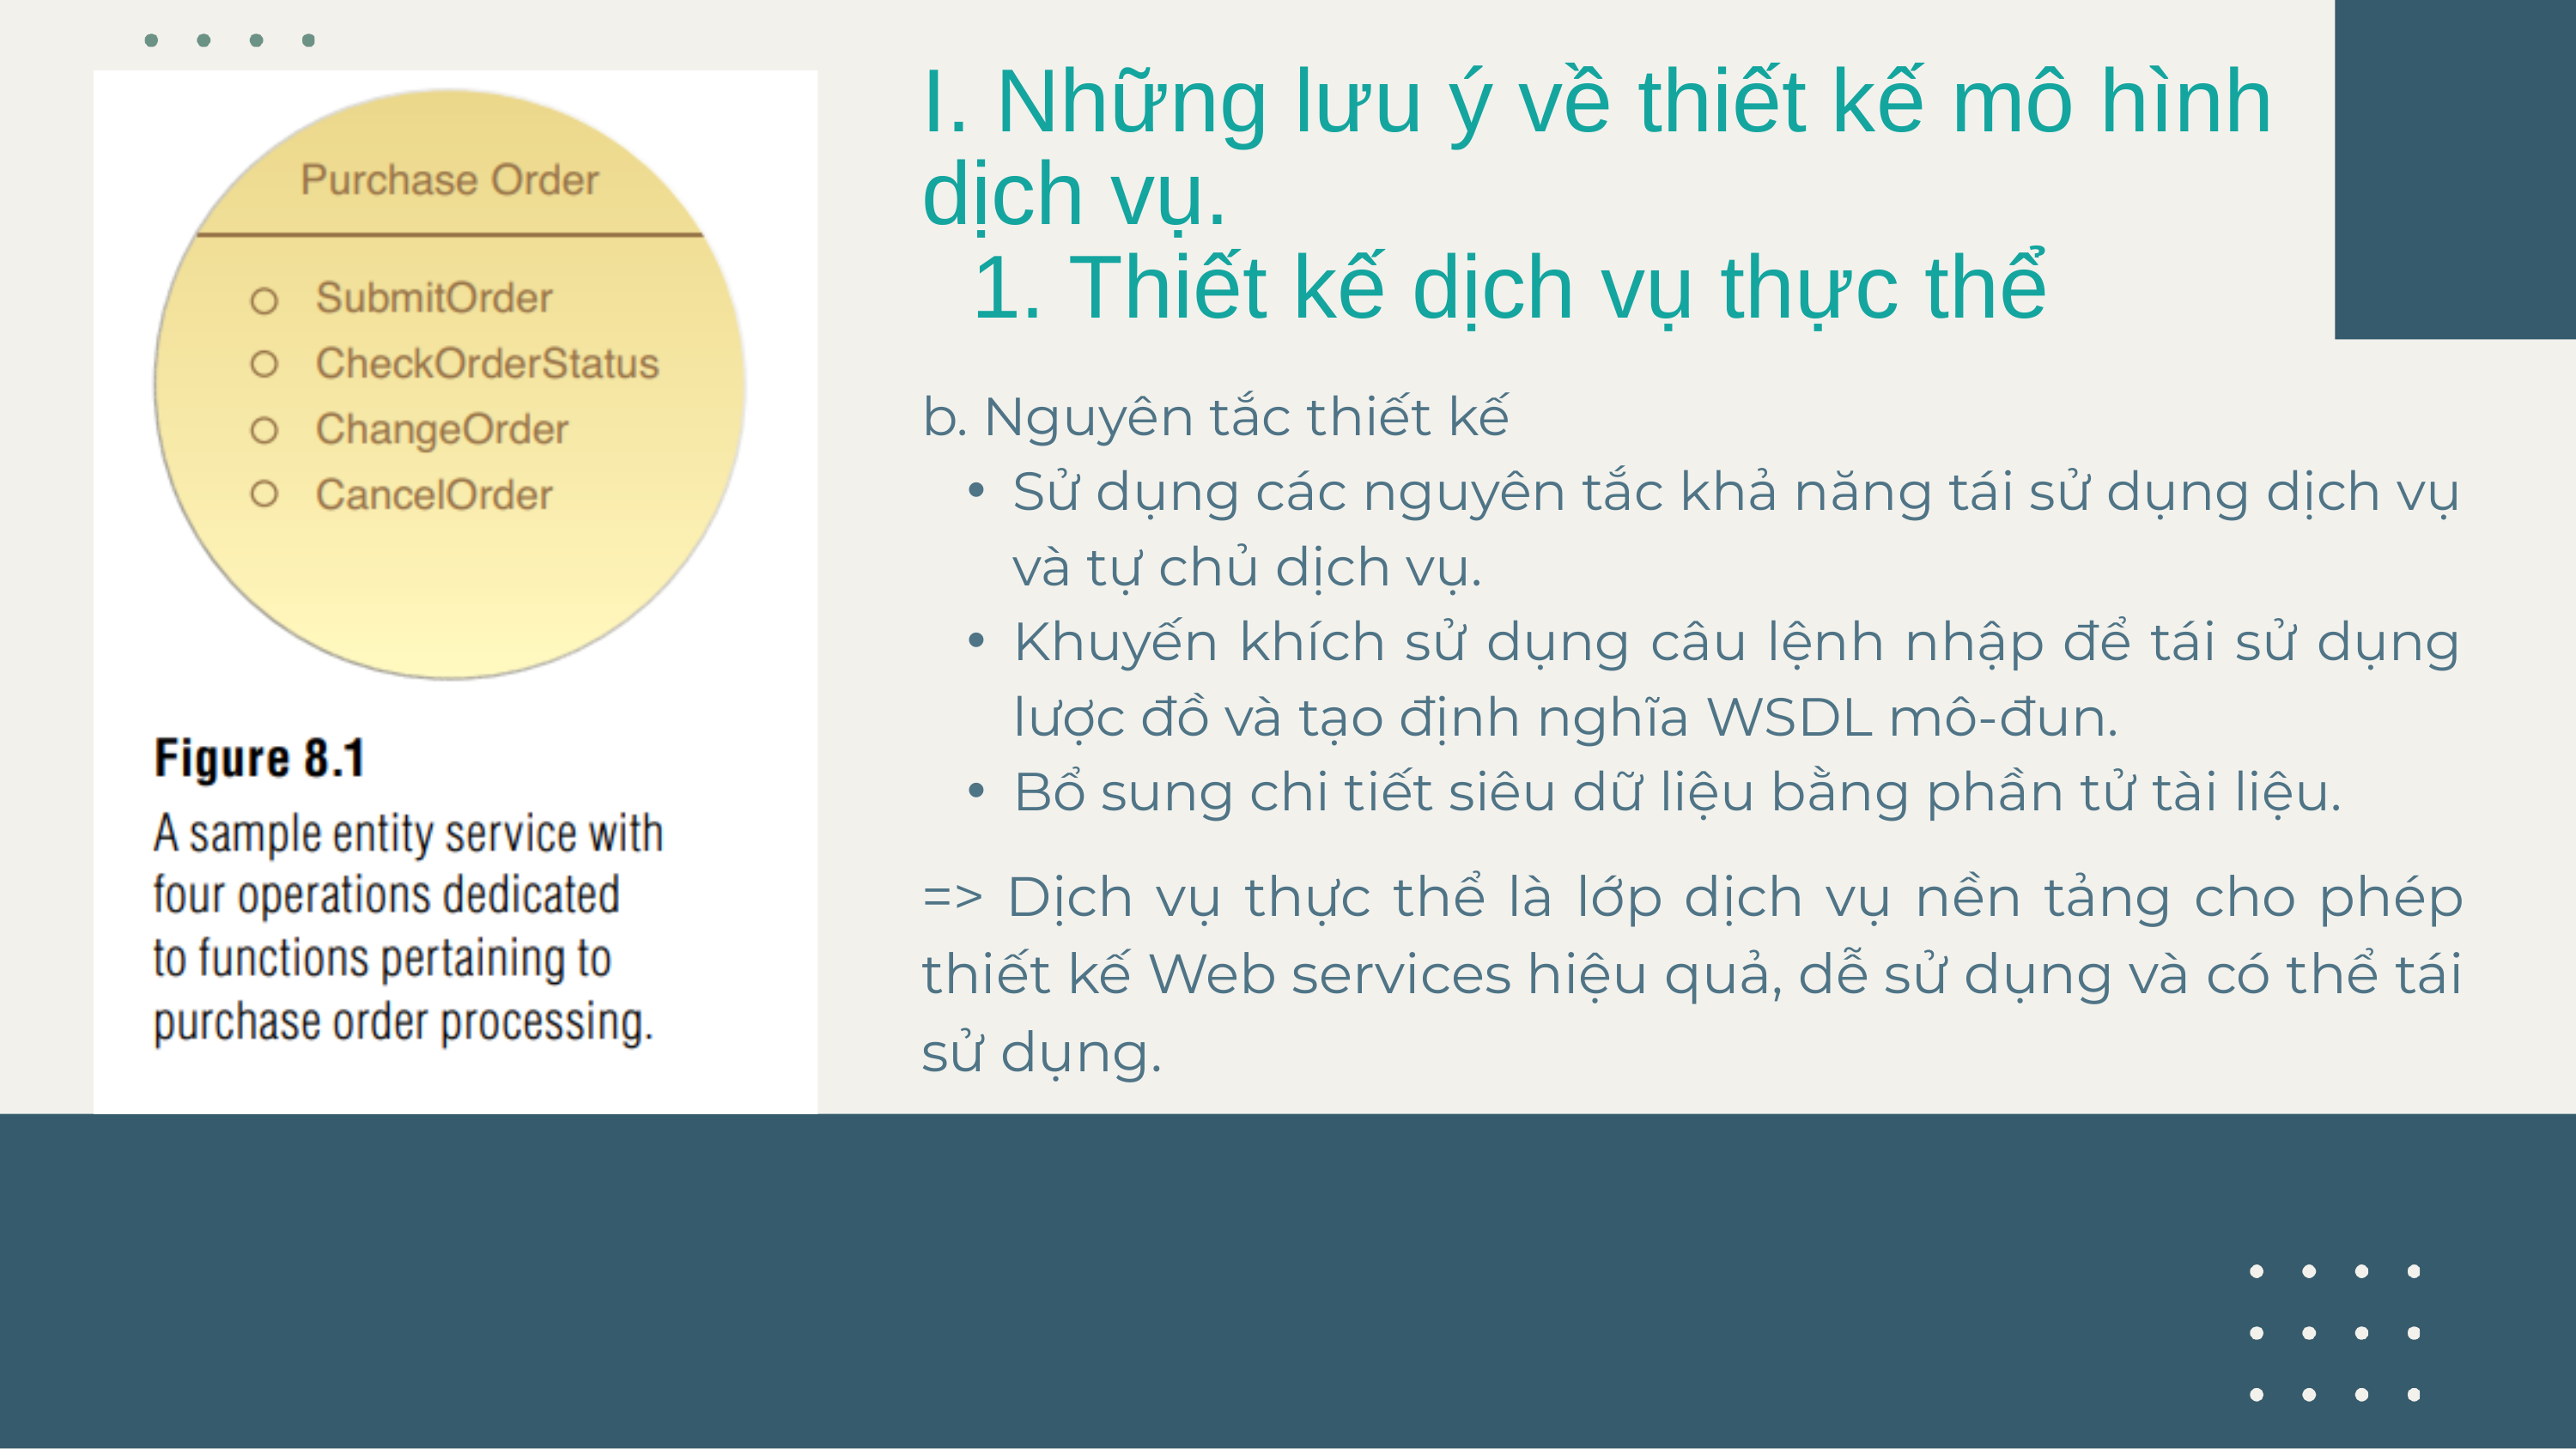

I. Những lưu ý về thiết kế mô hình dịch vụ.
  1. Thiết kế dịch vụ thực thể

b. Nguyên tắc thiết kế
Sử dụng các nguyên tắc khả năng tái sử dụng dịch vụ và tự chủ dịch vụ.
Khuyến khích sử dụng câu lệnh nhập để tái sử dụng lược đồ và tạo định nghĩa WSDL mô-đun.
Bổ sung chi tiết siêu dữ liệu bằng phần tử tài liệu.
=> Dịch vụ thực thể là lớp dịch vụ nền tảng cho phép thiết kế Web services hiệu quả, dễ sử dụng và có thể tái sử dụng.